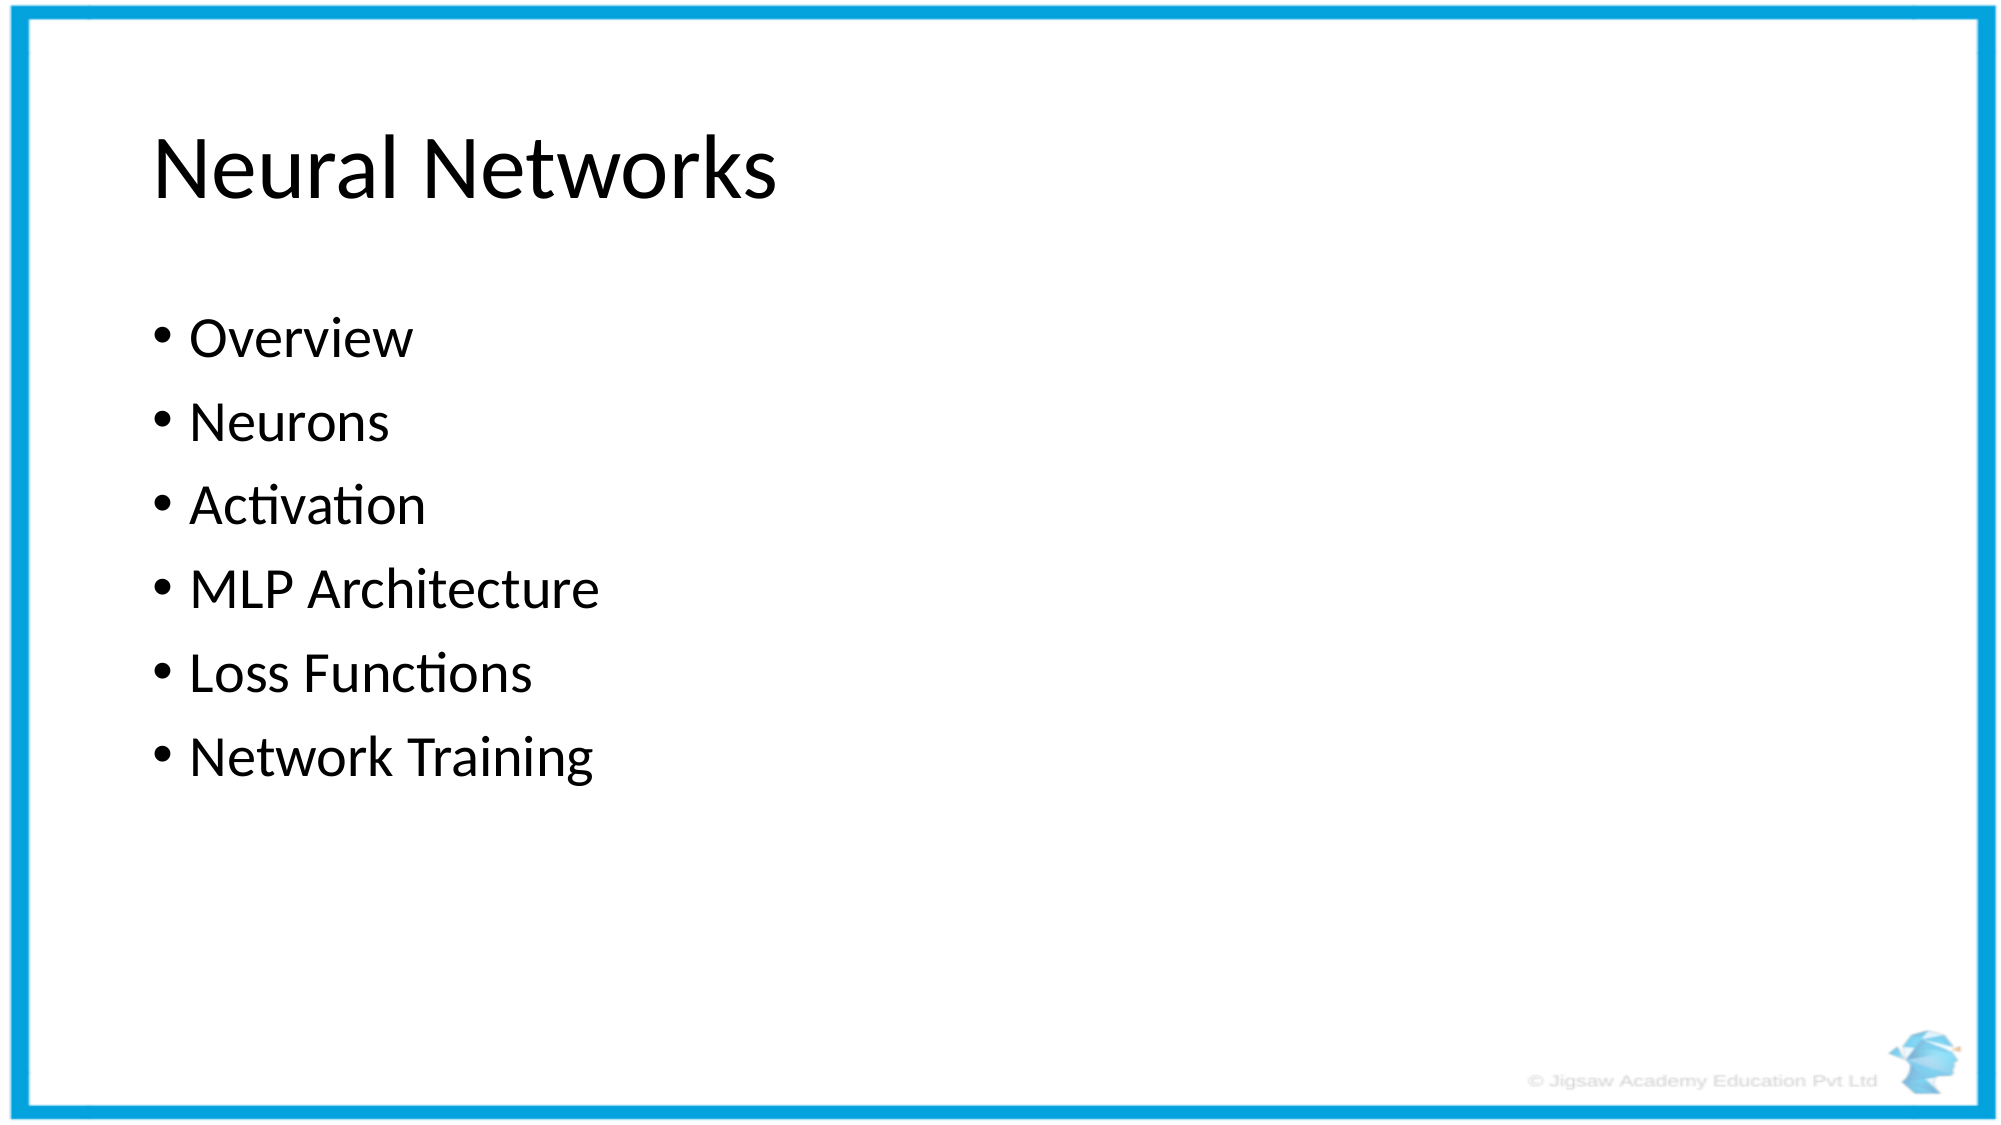

# Neural Networks
Overview
Neurons
Activation
MLP Architecture
Loss Functions
Network Training